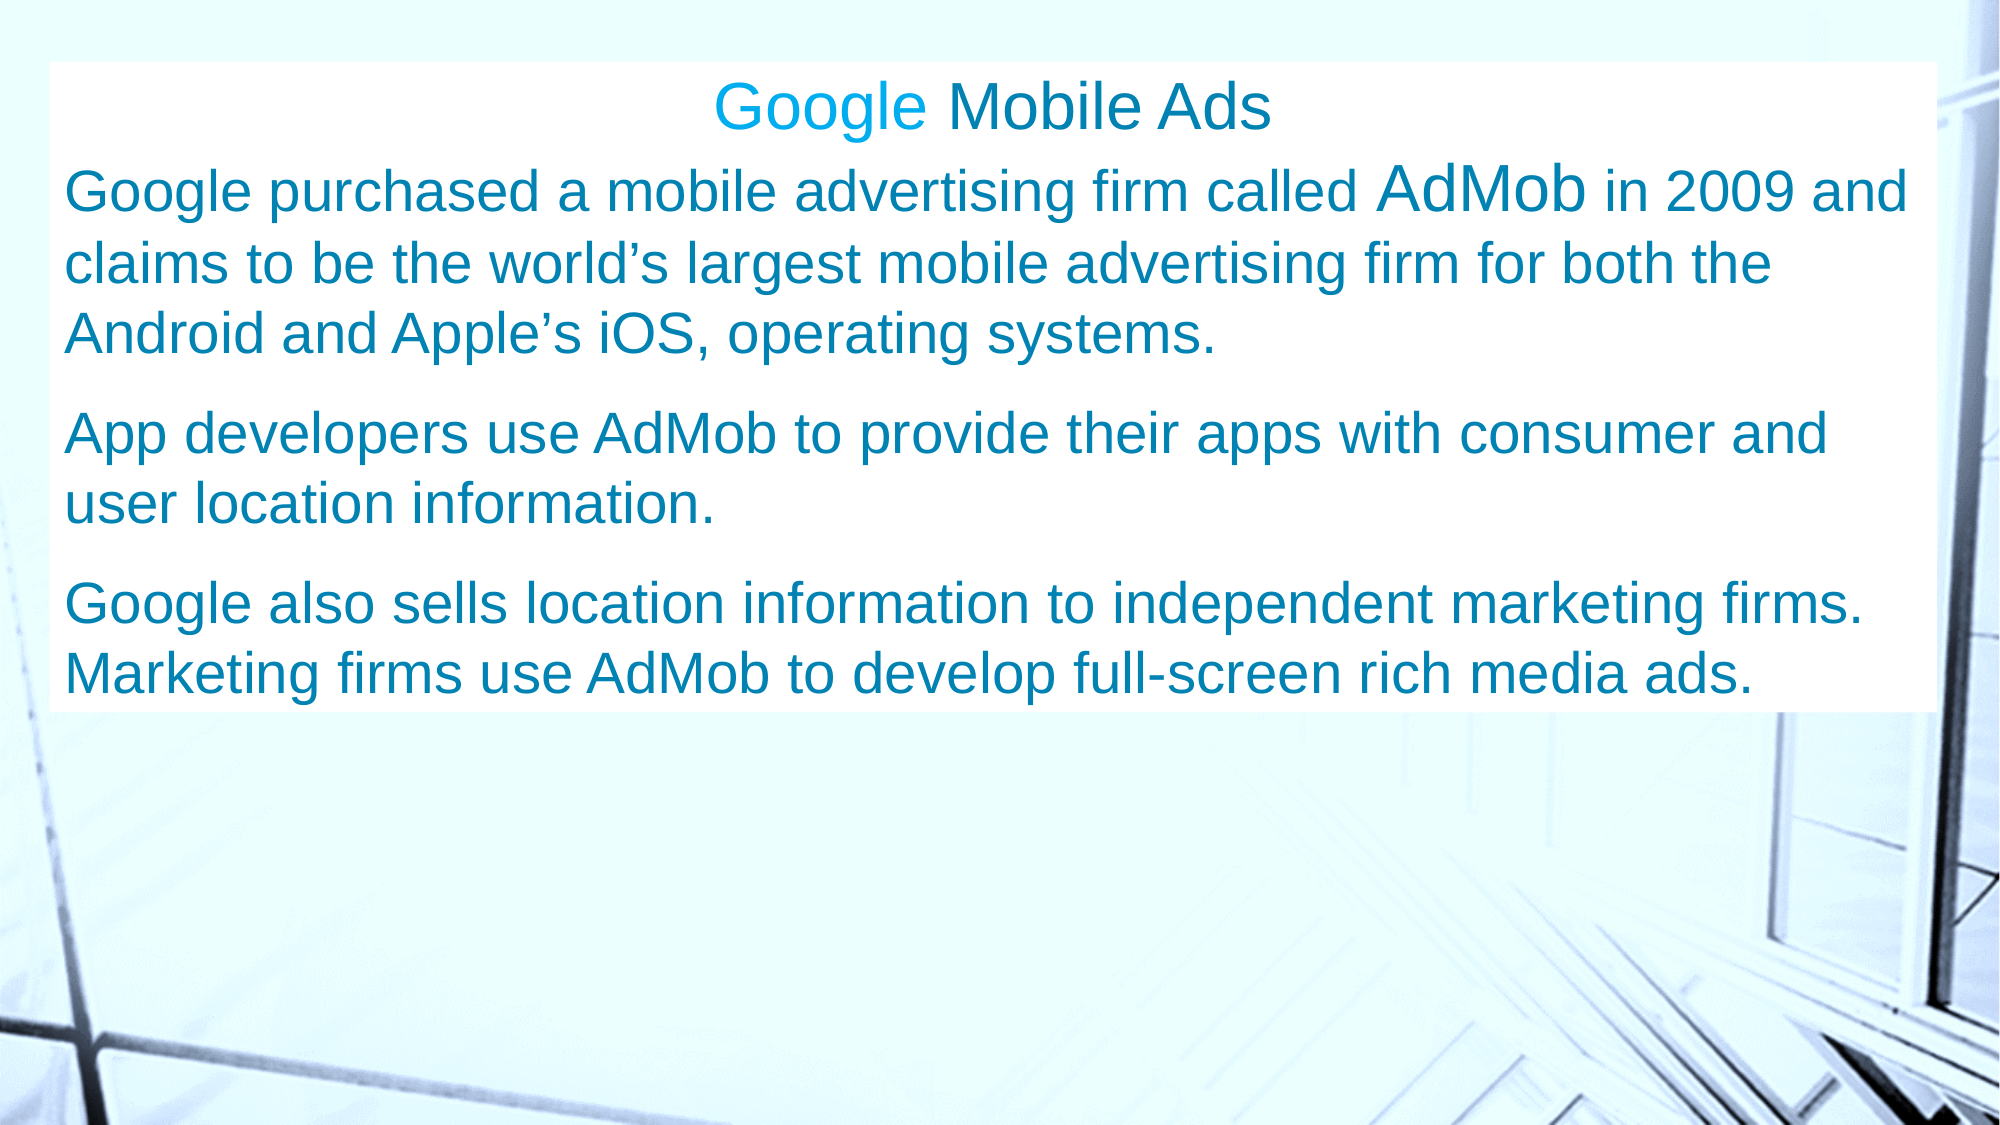

# Google Mobile Ads
Google purchased a mobile advertising firm called AdMob in 2009 and claims to be the world’s largest mobile advertising firm for both the Android and Apple’s iOS, operating systems.

App developers use AdMob to provide their apps with consumer and user location information.

Google also sells location information to independent marketing firms. Marketing firms use AdMob to develop full-screen rich media ads.